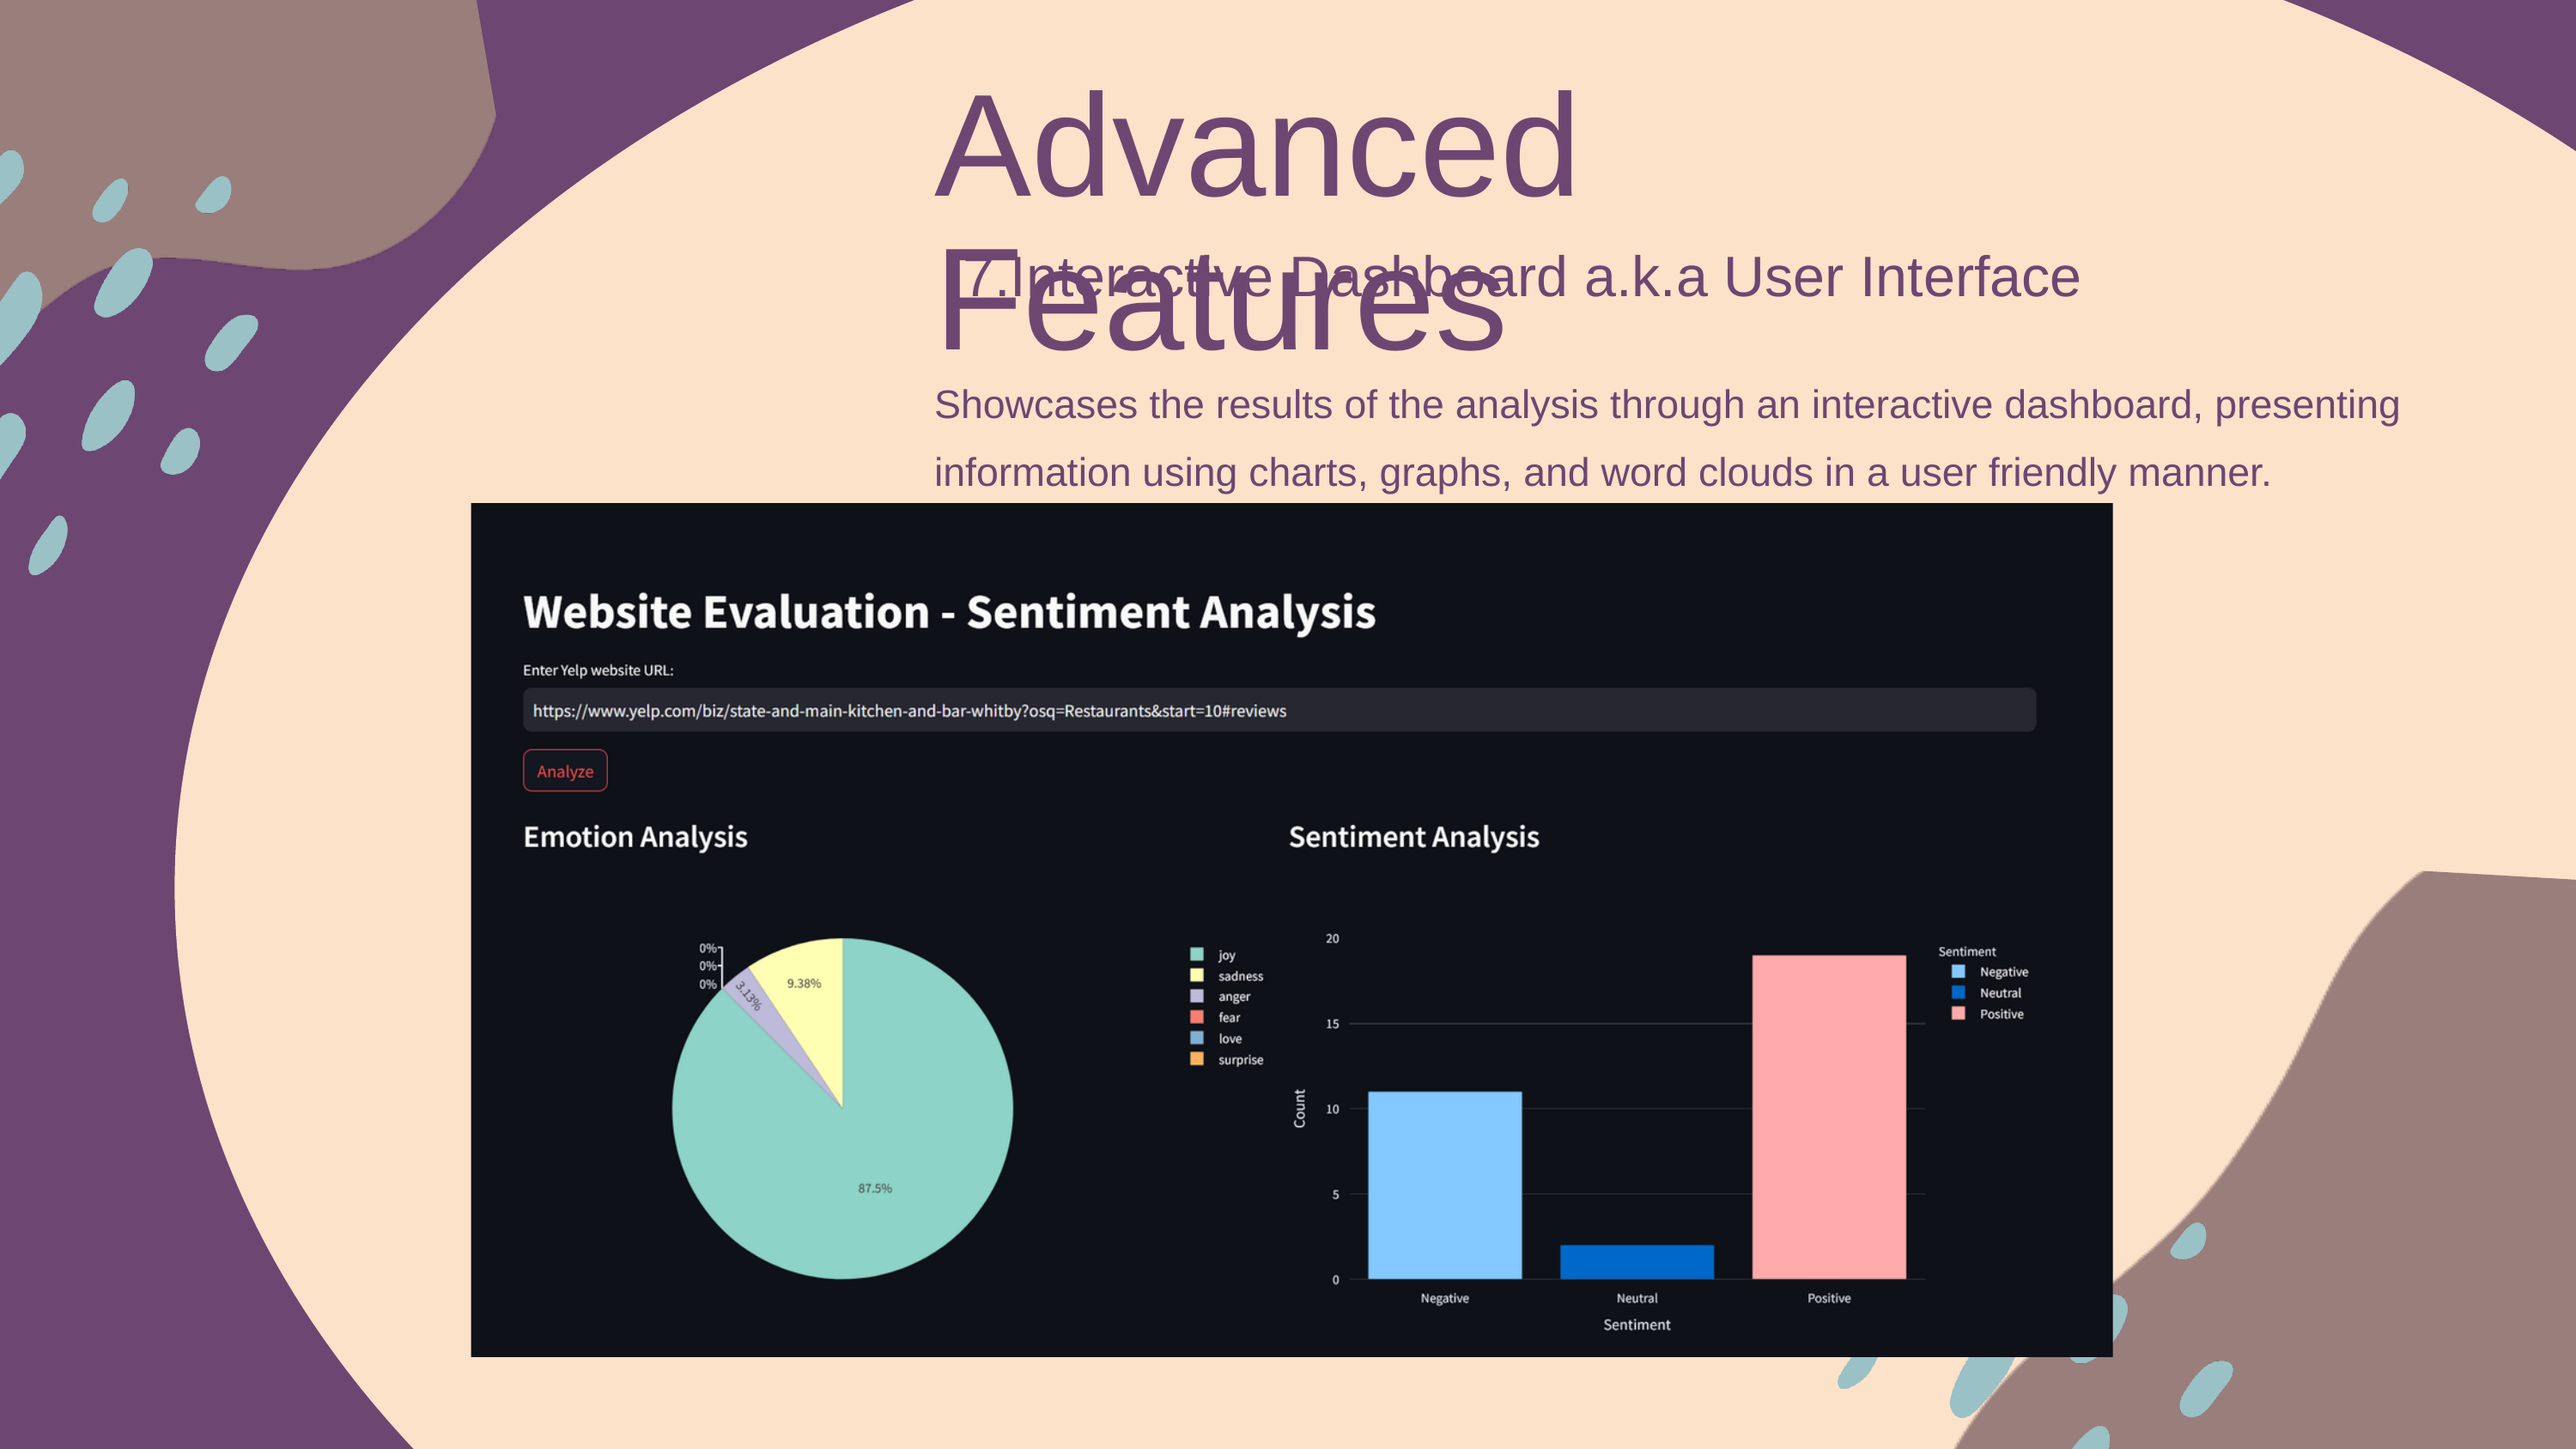

Advanced Features

7.Interactive Dashboard a.k.a User Interface

Showcases the results of the analysis through an interactive dashboard, presenting information using charts, graphs, and word clouds in a user friendly manner.